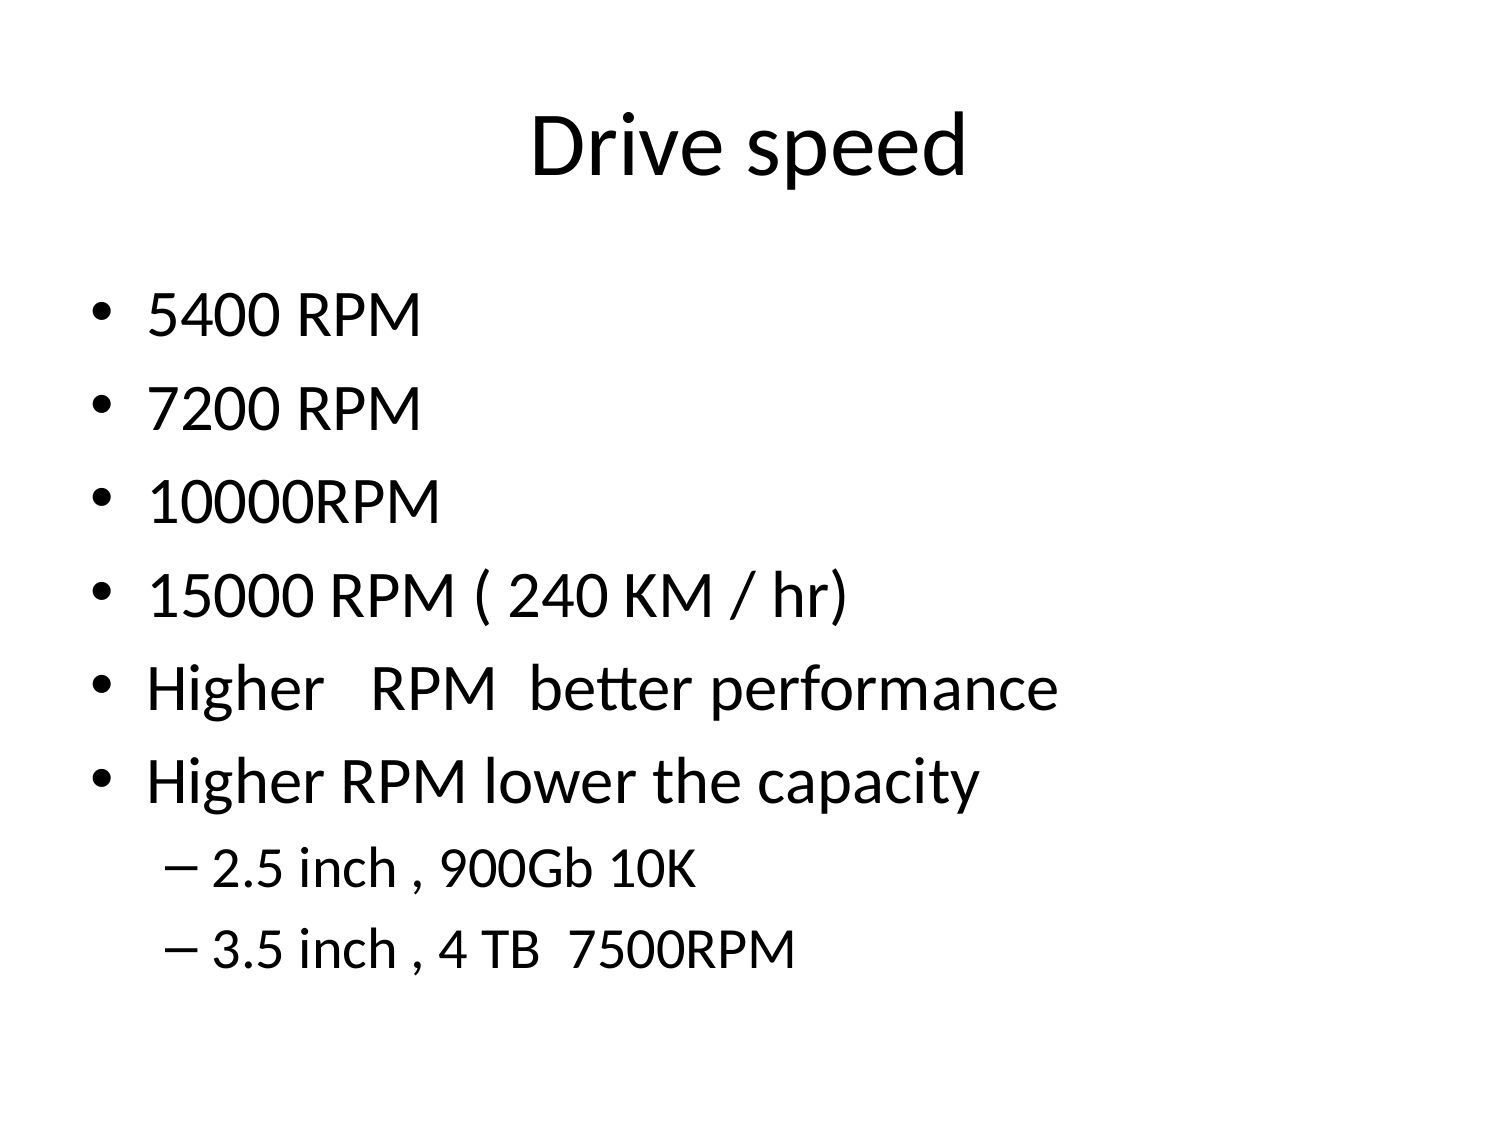

# Drive speed
5400 RPM
7200 RPM
10000RPM
15000 RPM ( 240 KM / hr)
Higher   RPM  better performance
Higher RPM lower the capacity
2.5 inch , 900Gb 10K
3.5 inch , 4 TB  7500RPM